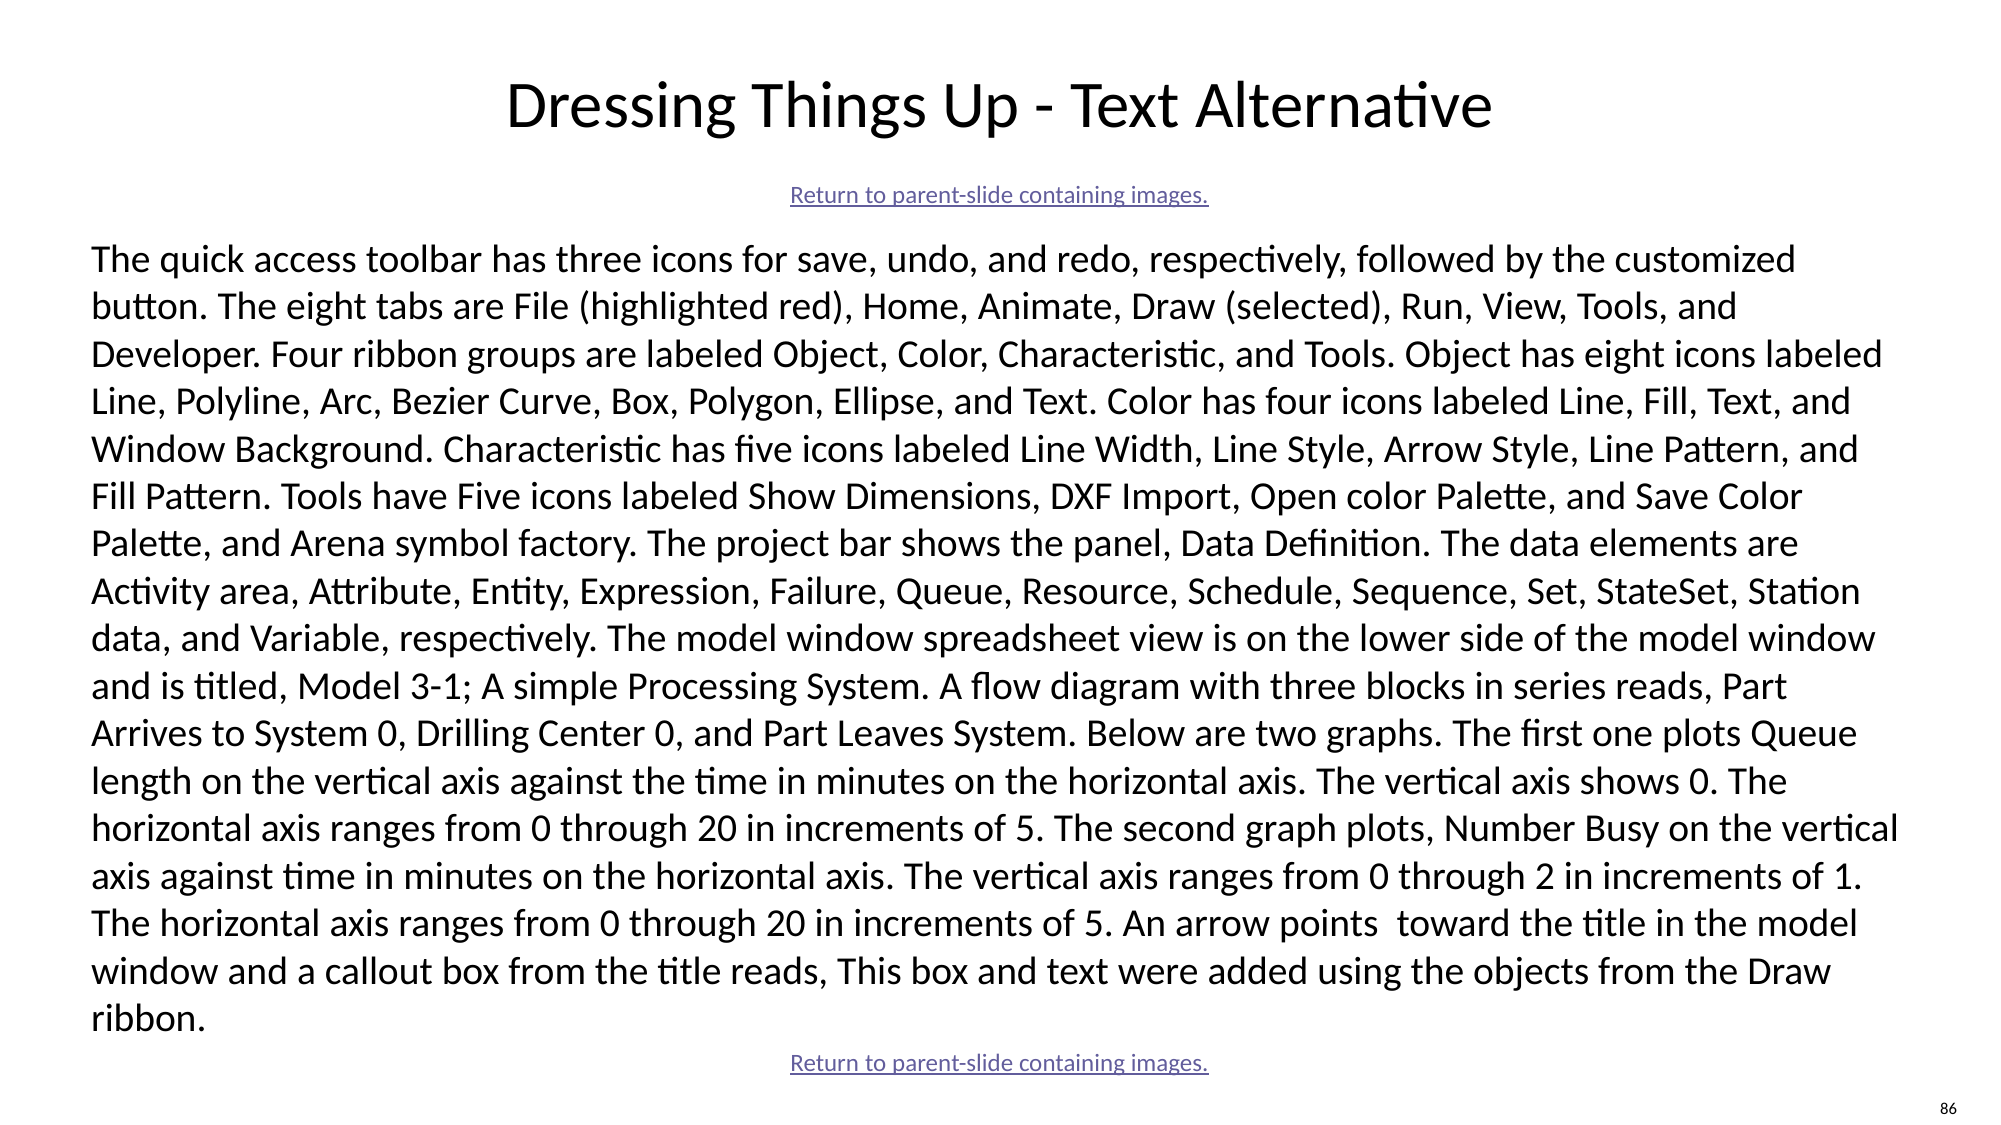

# Dressing Things Up - Text Alternative
Return to parent-slide containing images.
The quick access toolbar has three icons for save, undo, and redo, respectively, followed by the customized button. The eight tabs are File (highlighted red), Home, Animate, Draw (selected), Run, View, Tools, and Developer. Four ribbon groups are labeled Object, Color, Characteristic, and Tools. Object has eight icons labeled Line, Polyline, Arc, Bezier Curve, Box, Polygon, Ellipse, and Text. Color has four icons labeled Line, Fill, Text, and Window Background. Characteristic has five icons labeled Line Width, Line Style, Arrow Style, Line Pattern, and Fill Pattern. Tools have Five icons labeled Show Dimensions, DXF Import, Open color Palette, and Save Color Palette, and Arena symbol factory. The project bar shows the panel, Data Definition. The data elements are Activity area, Attribute, Entity, Expression, Failure, Queue, Resource, Schedule, Sequence, Set, StateSet, Station data, and Variable, respectively. The model window spreadsheet view is on the lower side of the model window and is titled, Model 3-1; A simple Processing System. A flow diagram with three blocks in series reads, Part Arrives to System 0, Drilling Center 0, and Part Leaves System. Below are two graphs. The first one plots Queue length on the vertical axis against the time in minutes on the horizontal axis. The vertical axis shows 0. The horizontal axis ranges from 0 through 20 in increments of 5. The second graph plots, Number Busy on the vertical axis against time in minutes on the horizontal axis. The vertical axis ranges from 0 through 2 in increments of 1. The horizontal axis ranges from 0 through 20 in increments of 5. An arrow points  toward the title in the model window and a callout box from the title reads, This box and text were added using the objects from the Draw ribbon.
Return to parent-slide containing images.
86